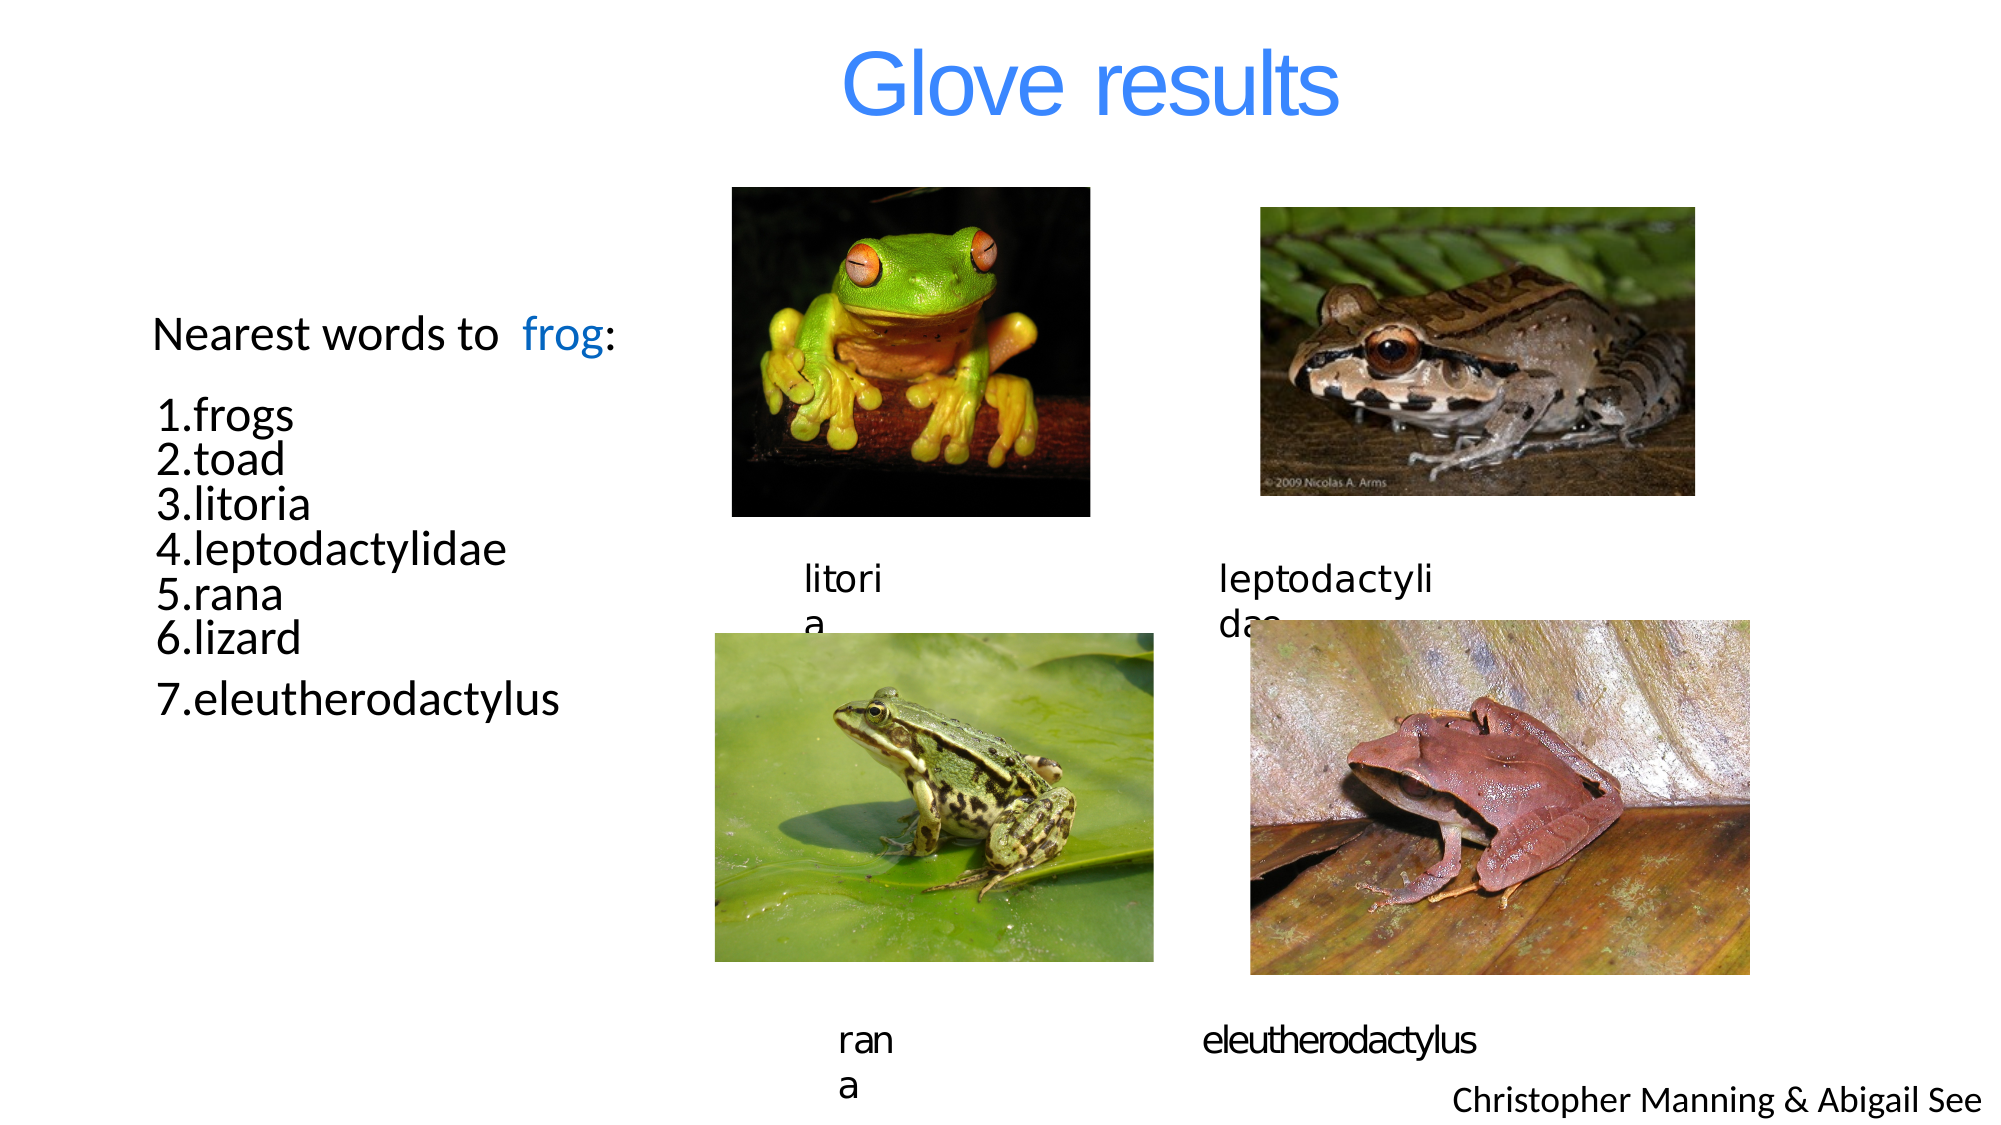

# Glove results

Nearest words to  frog:
frogs
toad
litoria
leptodactylidae
rana
lizard
eleutherodactylus
litoria
leptodactylidae

rana
eleutherodactylus
Christopher Manning & Abigail See